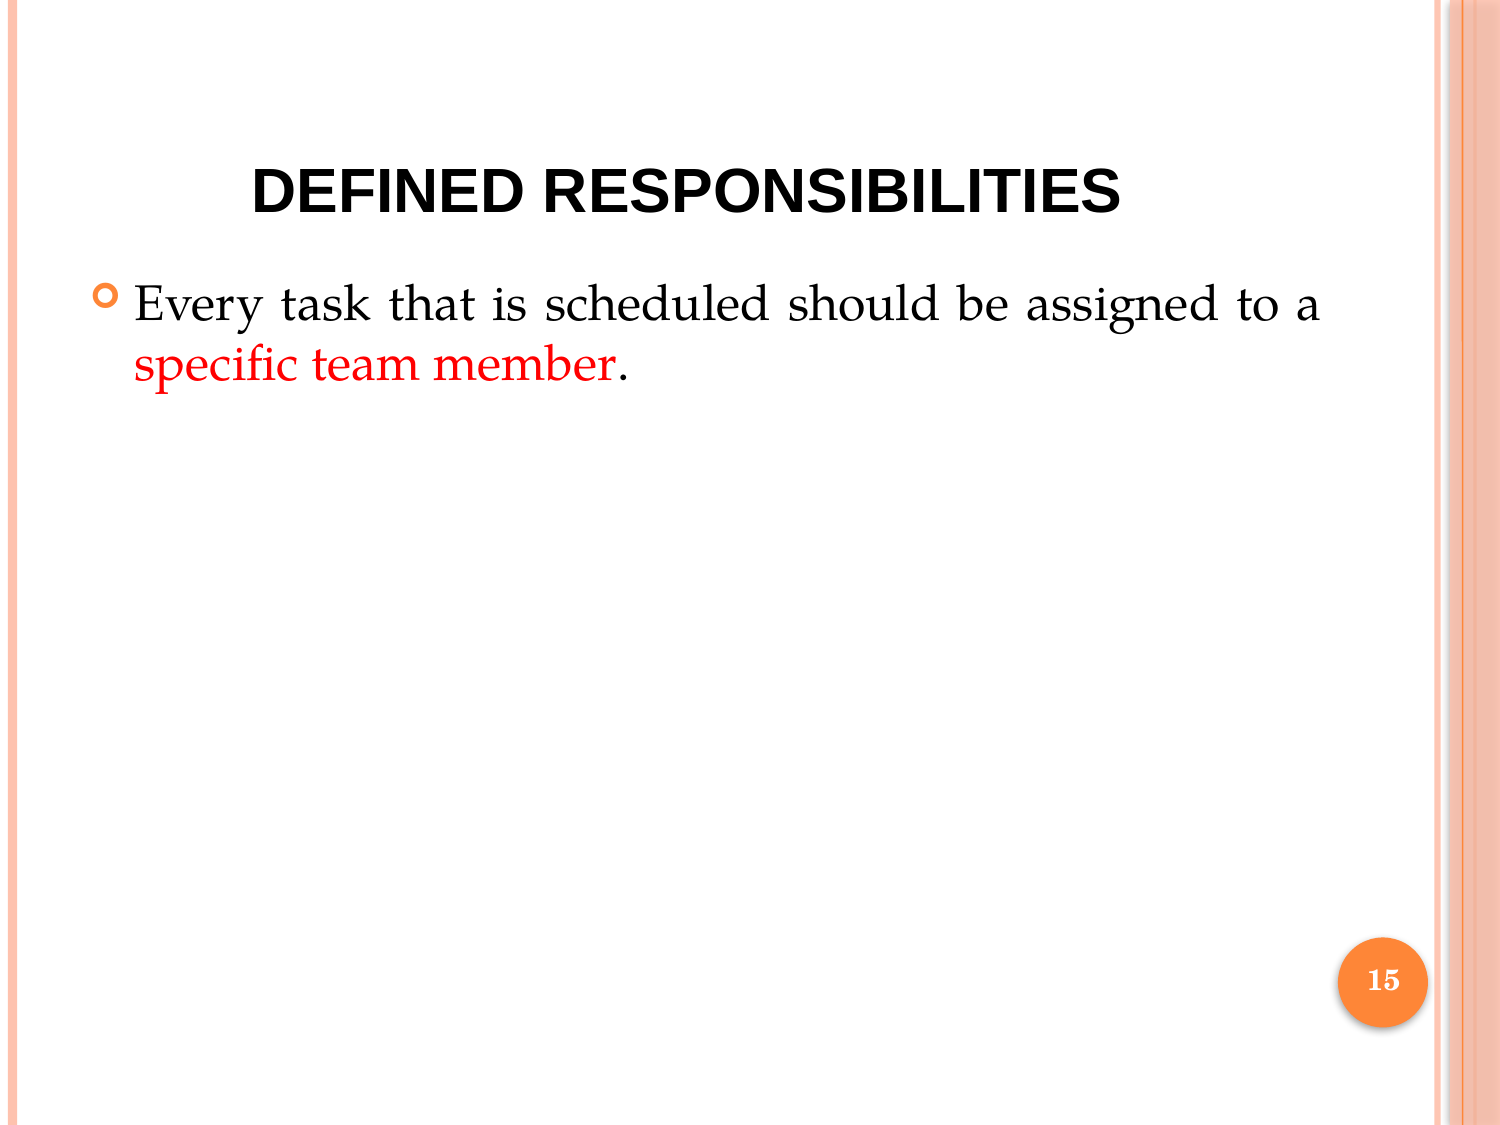

# Defined responsibilities
Every task that is scheduled should be assigned to a specific team member.
15